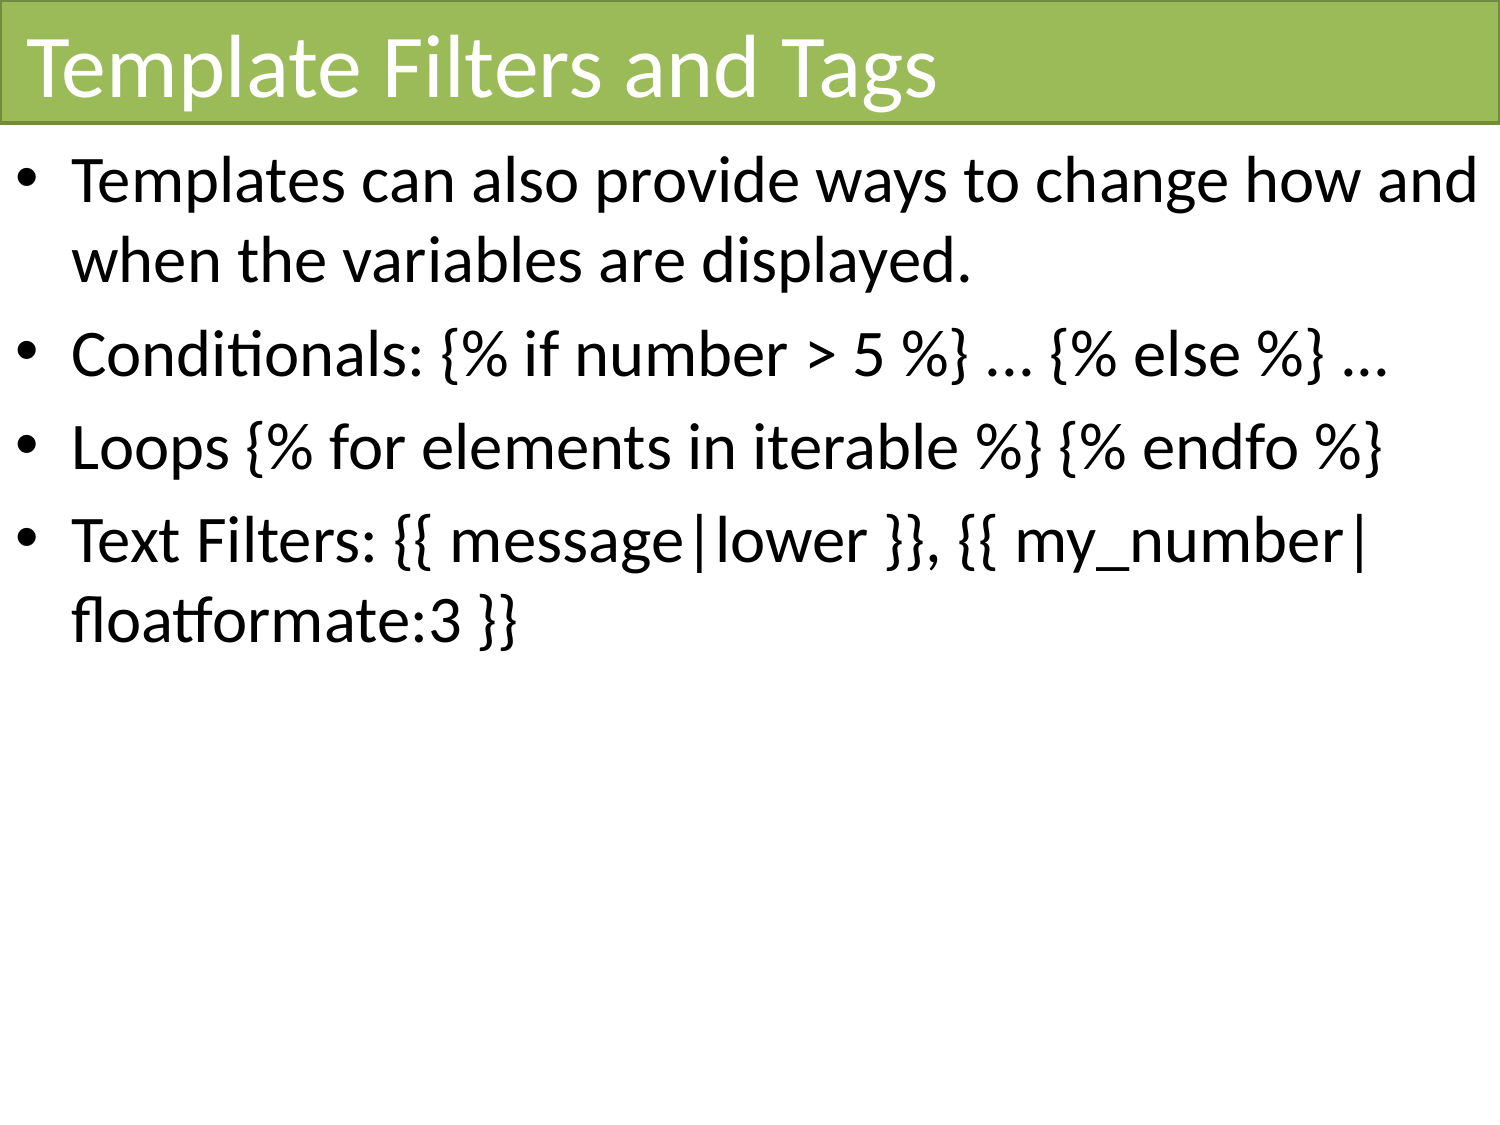

# Template Filters and Tags
Templates can also provide ways to change how and when the variables are displayed.
Conditionals: {% if number > 5 %} ... {% else %} ...
Loops {% for elements in iterable %} {% endfo %}
Text Filters: {{ message|lower }}, {{ my_number|floatformate:3 }}